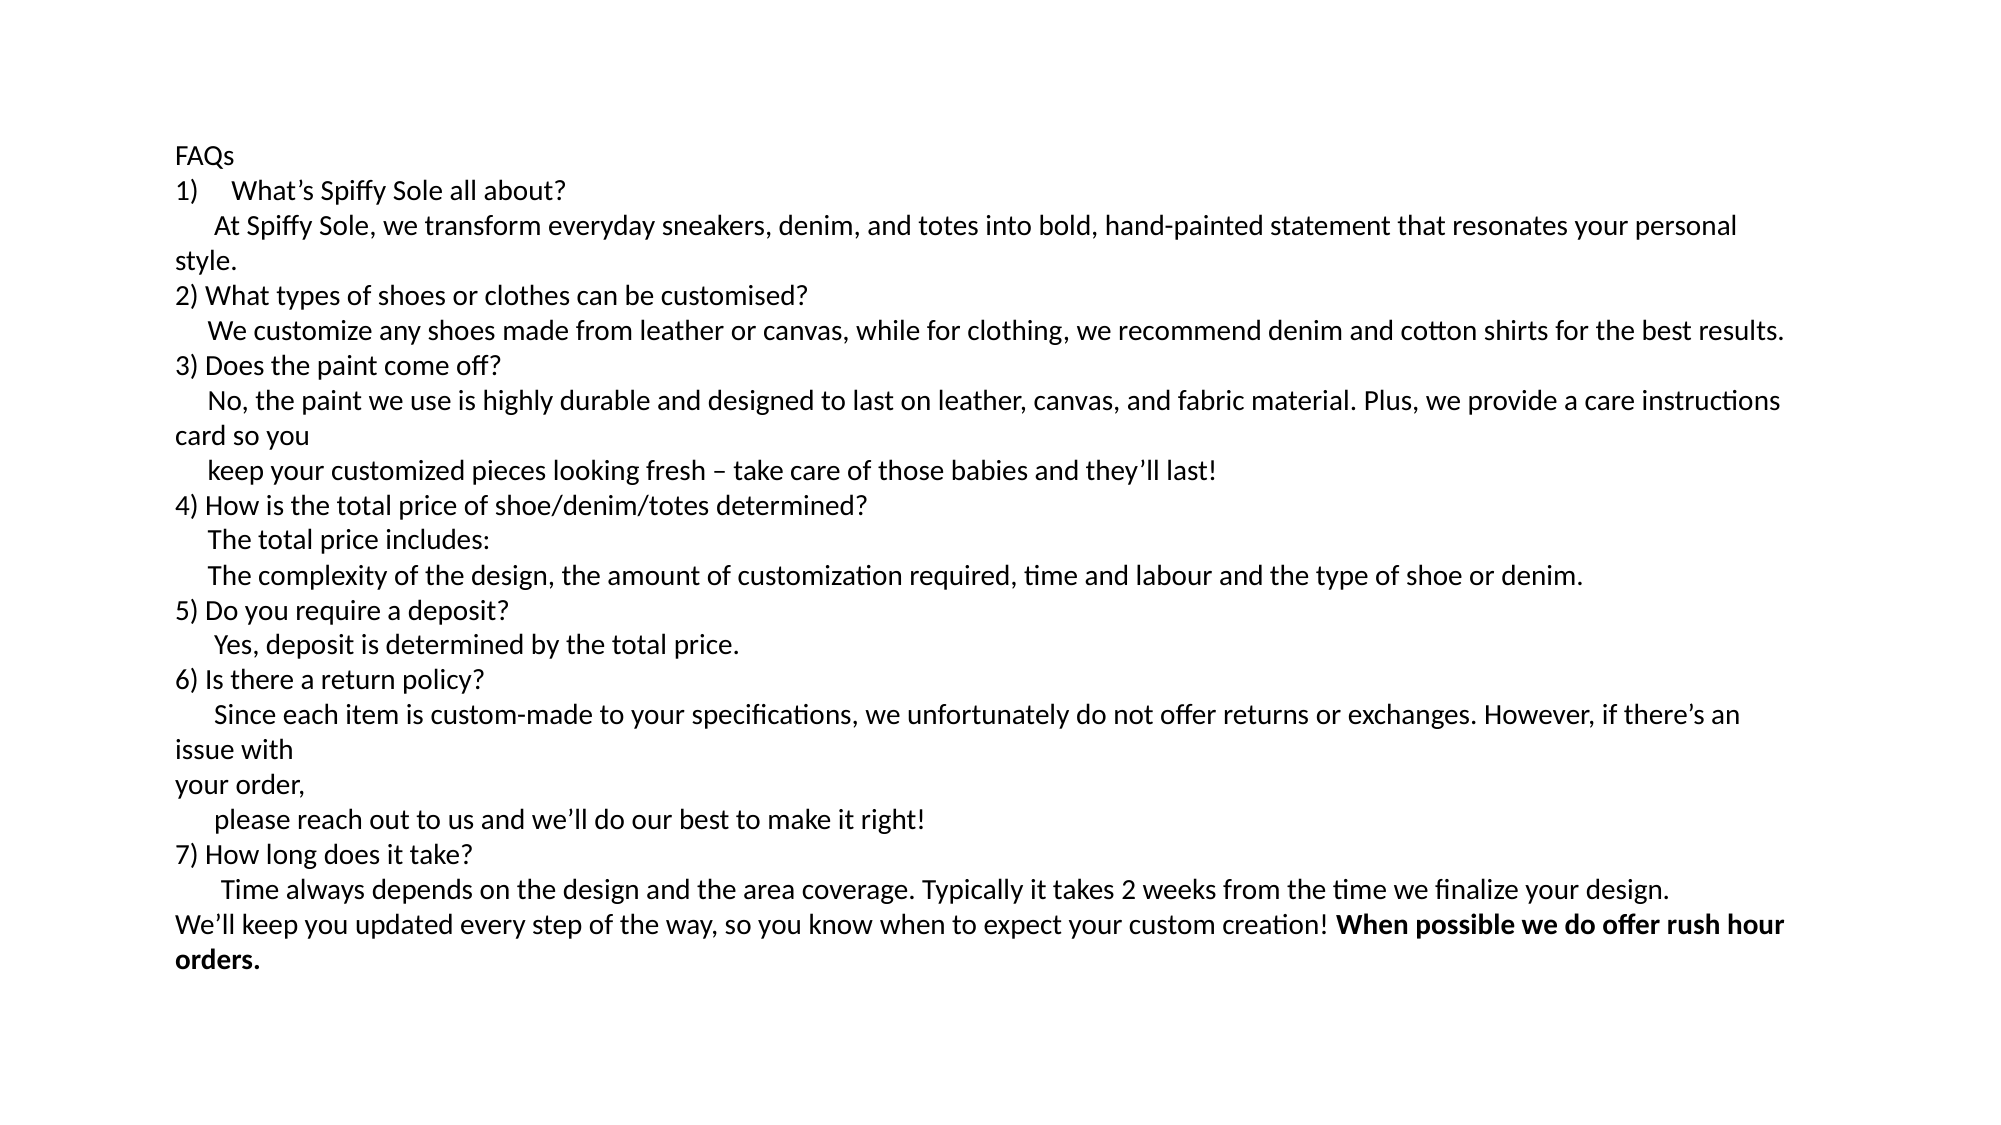

FAQs
What’s Spiffy Sole all about?
      At Spiffy Sole, we transform everyday sneakers, denim, and totes into bold, hand-painted statement that resonates your personal style.
2) What types of shoes or clothes can be customised?
     We customize any shoes made from leather or canvas, while for clothing, we recommend denim and cotton shirts for the best results.
3) Does the paint come off?
     No, the paint we use is highly durable and designed to last on leather, canvas, and fabric material. Plus, we provide a care instructions card so you
     keep your customized pieces looking fresh – take care of those babies and they’ll last!
4) How is the total price of shoe/denim/totes determined?
     The total price includes:
     The complexity of the design, the amount of customization required, time and labour and the type of shoe or denim.
5) Do you require a deposit?
      Yes, deposit is determined by the total price.
6) Is there a return policy?
      Since each item is custom-made to your specifications, we unfortunately do not offer returns or exchanges. However, if there’s an issue with
your order,
      please reach out to us and we’ll do our best to make it right!
7) How long does it take?
       Time always depends on the design and the area coverage. Typically it takes 2 weeks from the time we finalize your design.
We’ll keep you updated every step of the way, so you know when to expect your custom creation! When possible we do offer rush hour orders.